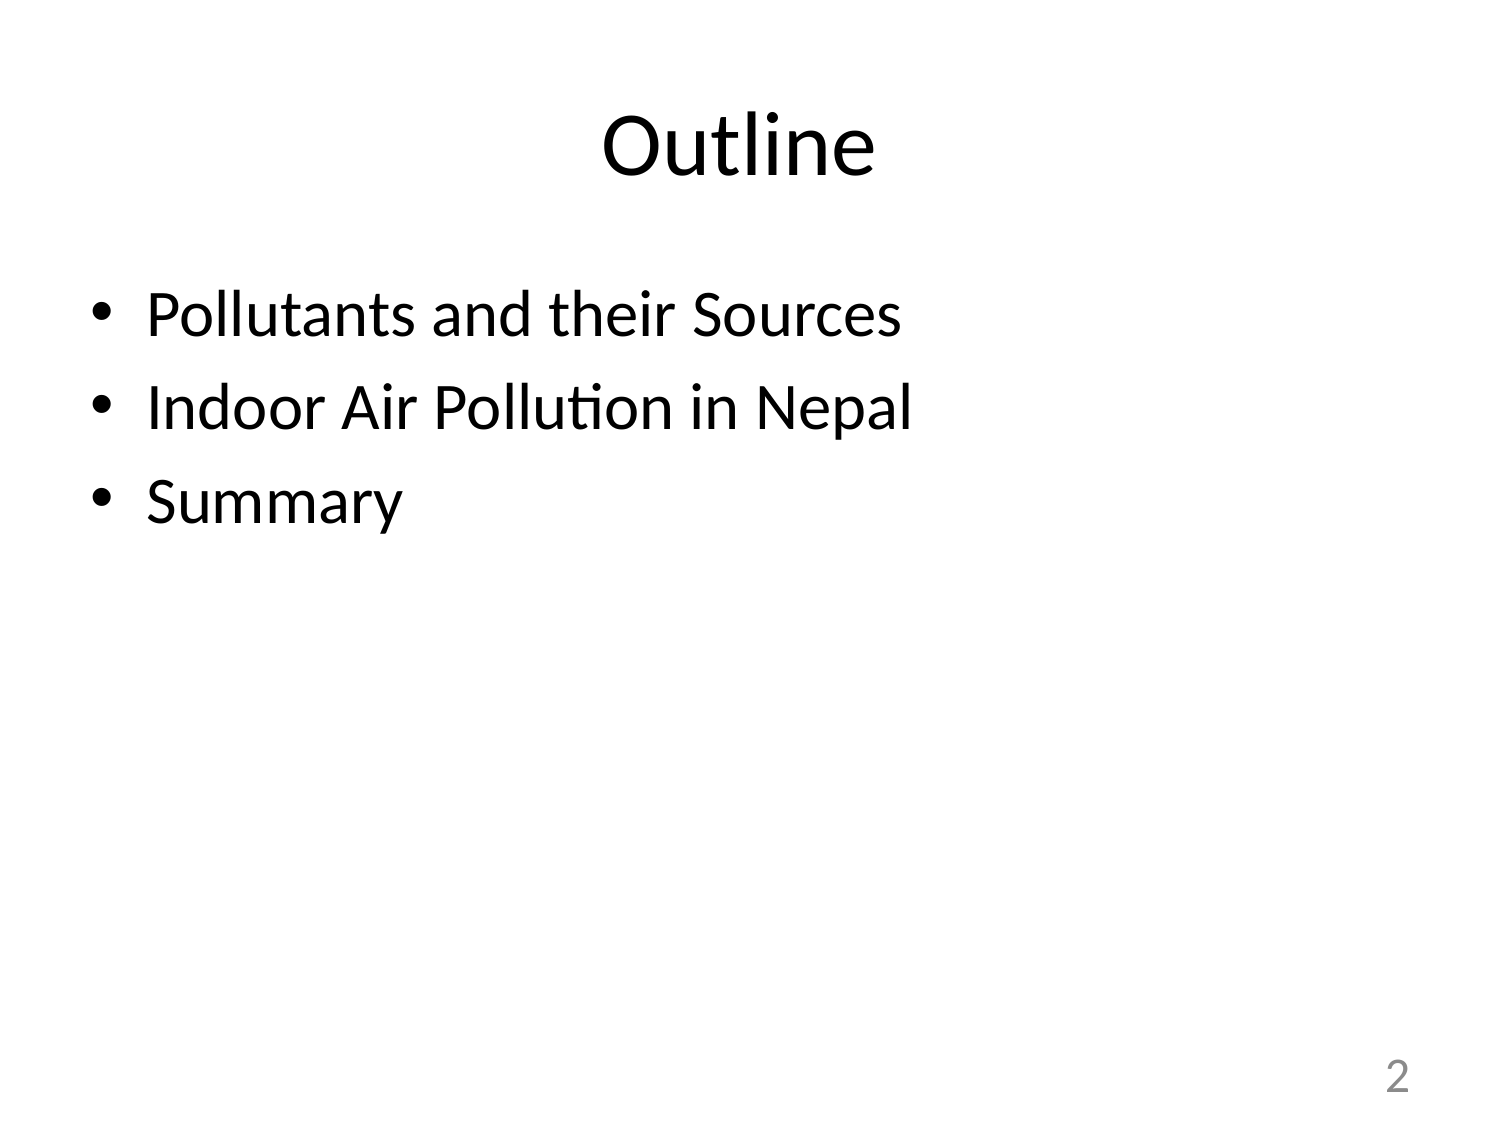

# Outline
Pollutants and their Sources
Indoor Air Pollution in Nepal
Summary

2